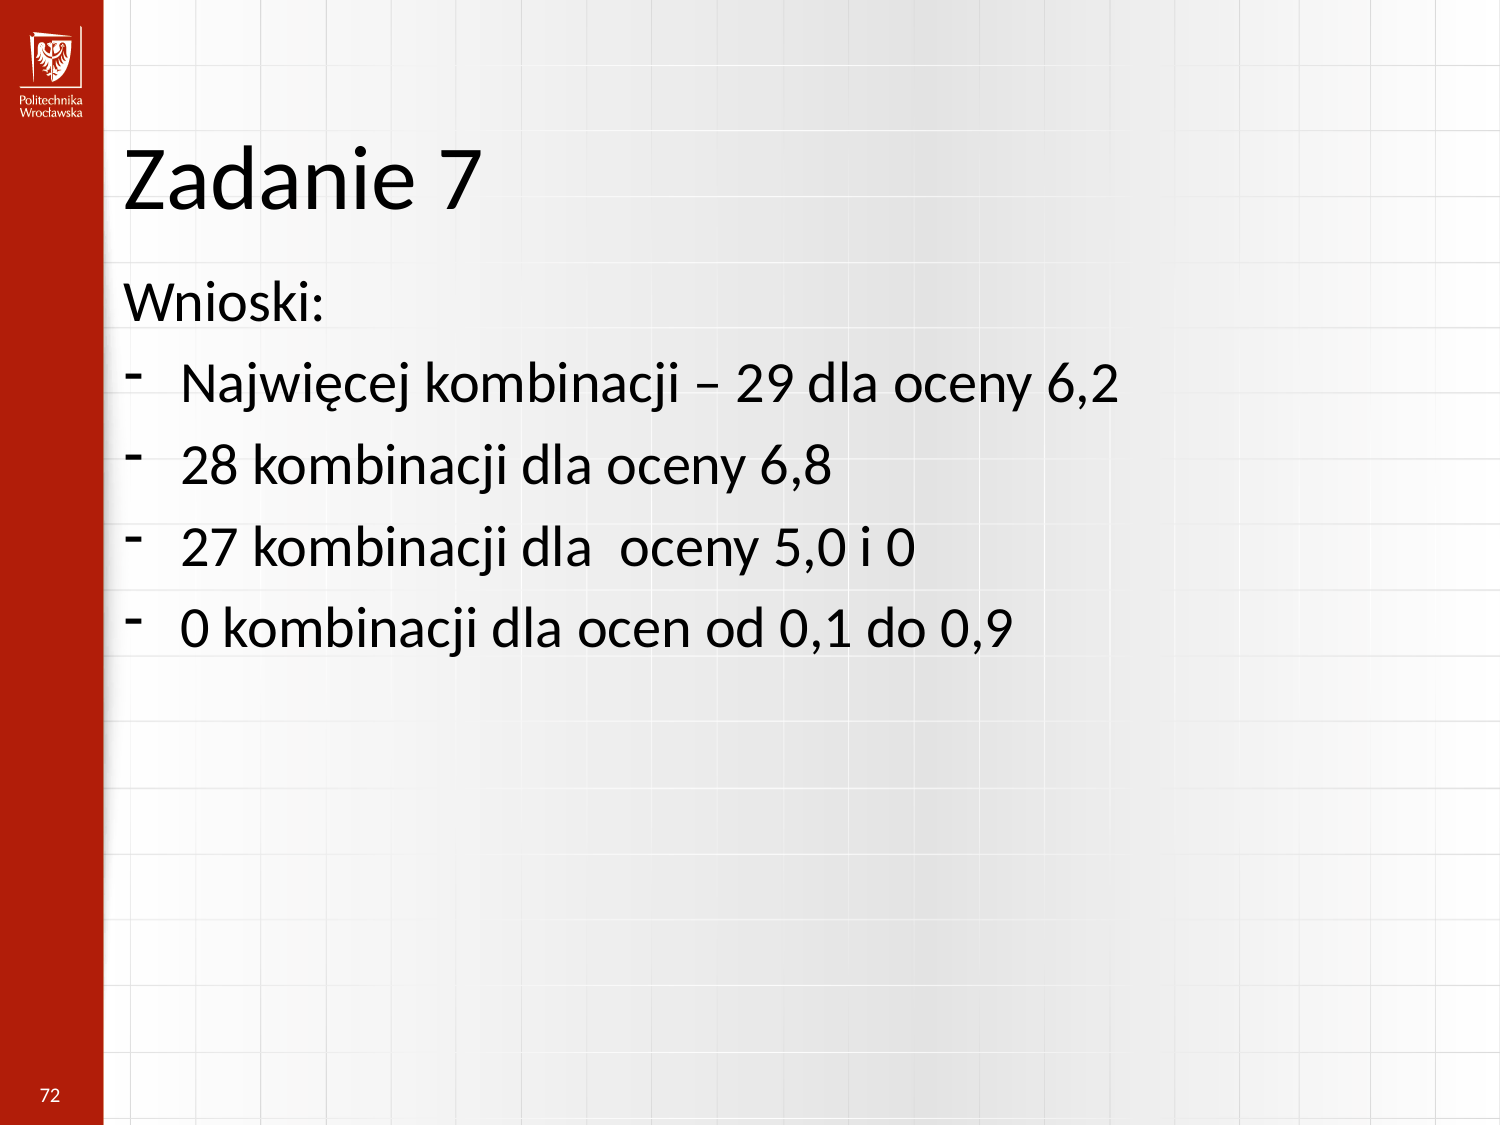

Zadanie 7
Wnioski:
Najwięcej kombinacji – 29 dla oceny 6,2
28 kombinacji dla oceny 6,8
27 kombinacji dla  oceny 5,0 i 0
0 kombinacji dla ocen od 0,1 do 0,9